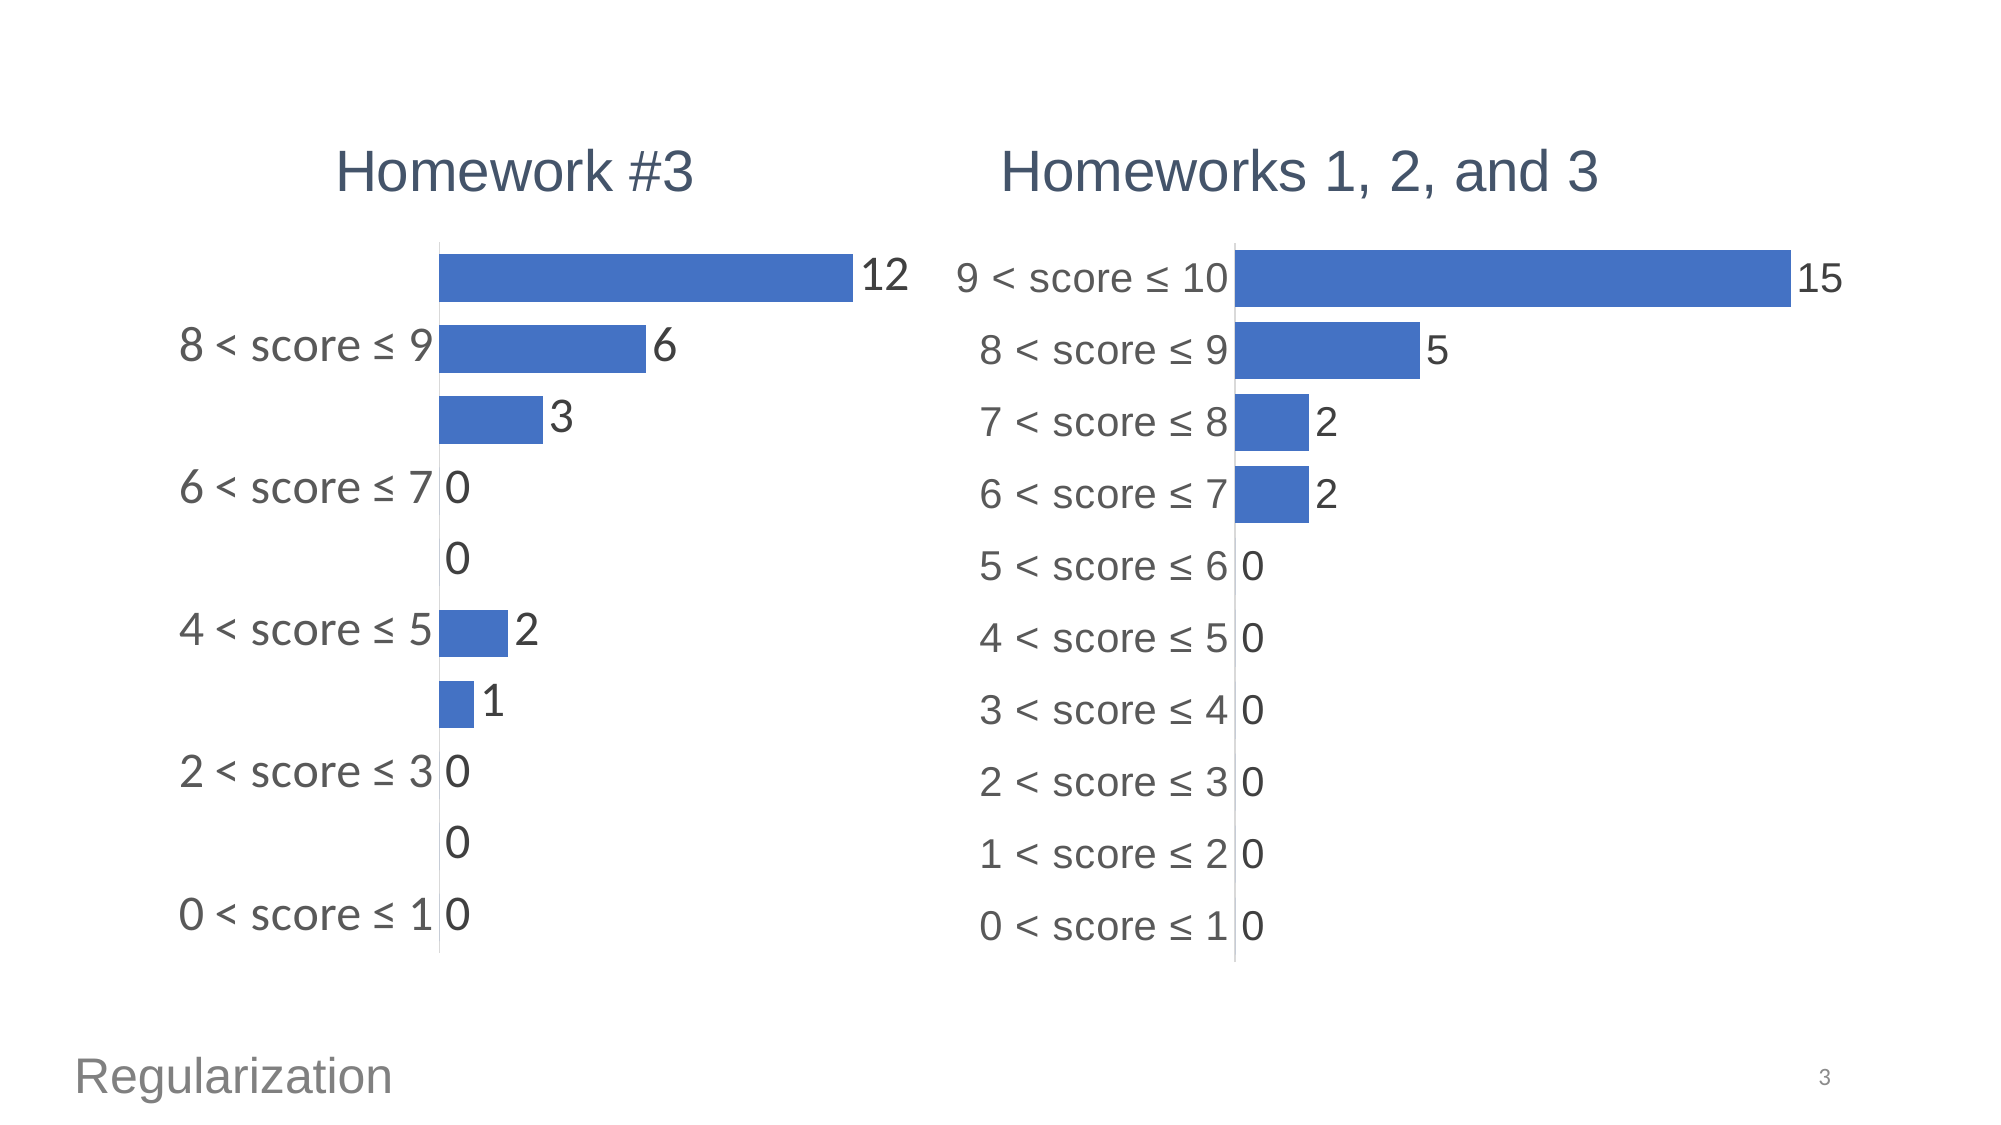

Homeworks 1, 2, and 3
Homework #3

### Chart

| Category | Count |
|---|---|
| 0 < score ≤ 1 | 0.0 |
| 1 < score ≤ 2 | 0.0 |
| 2 < score ≤ 3 | 0.0 |
| 3 < score ≤ 4 | 0.0 |
| 4 < score ≤ 5 | 0.0 |
| 5 < score ≤ 6 | 0.0 |
| 6 < score ≤ 7 | 2.0 |
| 7 < score ≤ 8 | 2.0 |
| 8 < score ≤ 9 | 5.0 |
| 9 < score ≤ 10 | 15.0 |

### Chart

| Category | Count |
|---|---|
| 0 < score ≤ 1 | 0.0 |
| 1 < score ≤ 2 | 0.0 |
| 2 < score ≤ 3 | 0.0 |
| 3 < score ≤ 4 | 1.0 |
| 4 < score ≤ 5 | 2.0 |
| 5 < score ≤ 6 | 0.0 |
| 6 < score ≤ 7 | 0.0 |
| 7 < score ≤ 8 | 3.0 |
| 8 < score ≤ 9 | 6.0 |
| 9 < score ≤ 10 | 12.0 |
Regularization
3